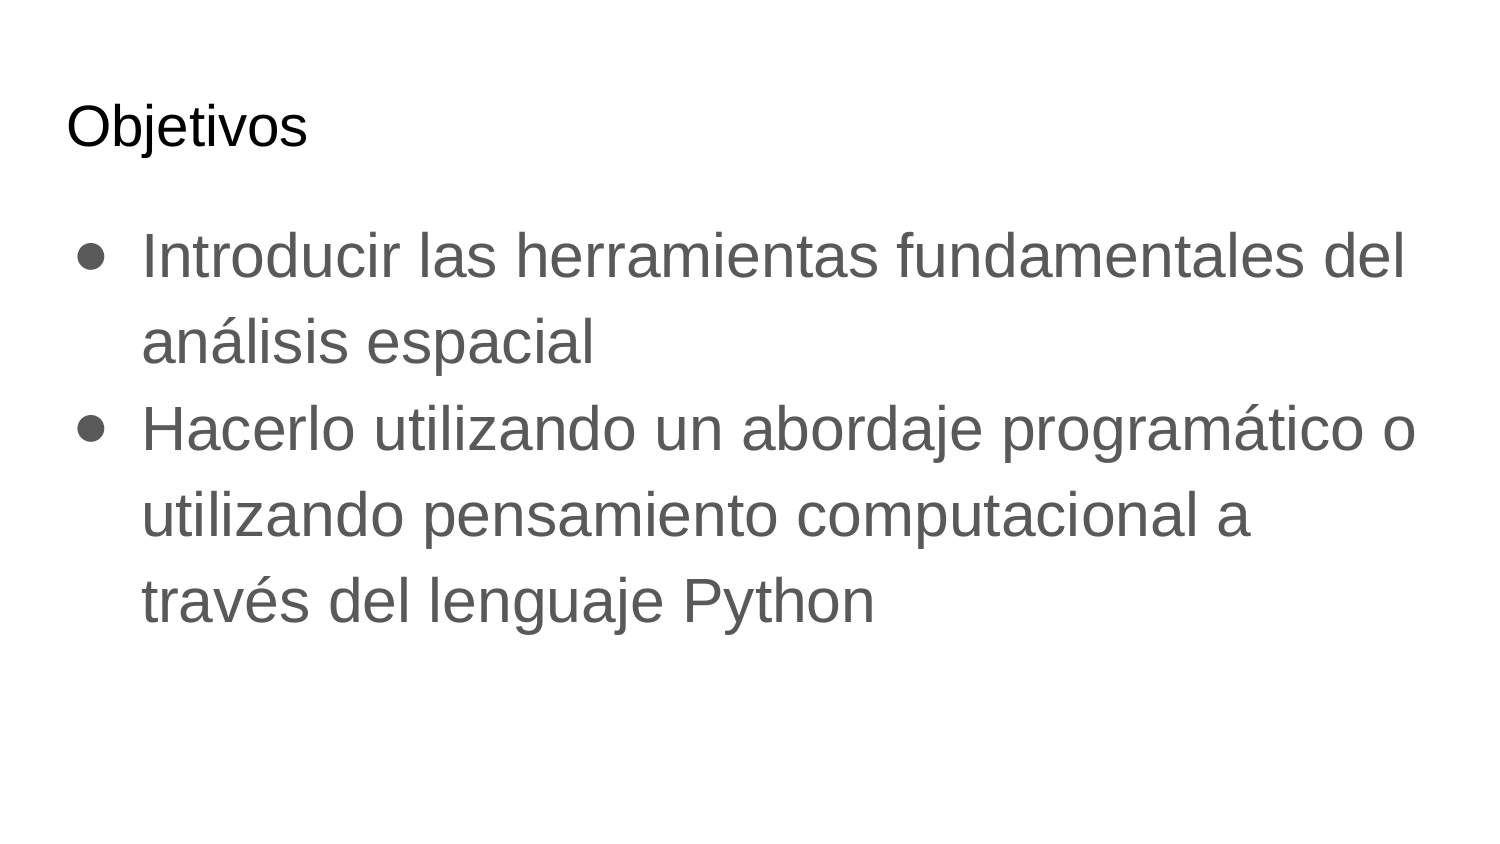

# Objetivos
Introducir las herramientas fundamentales del análisis espacial
Hacerlo utilizando un abordaje programático o utilizando pensamiento computacional a través del lenguaje Python